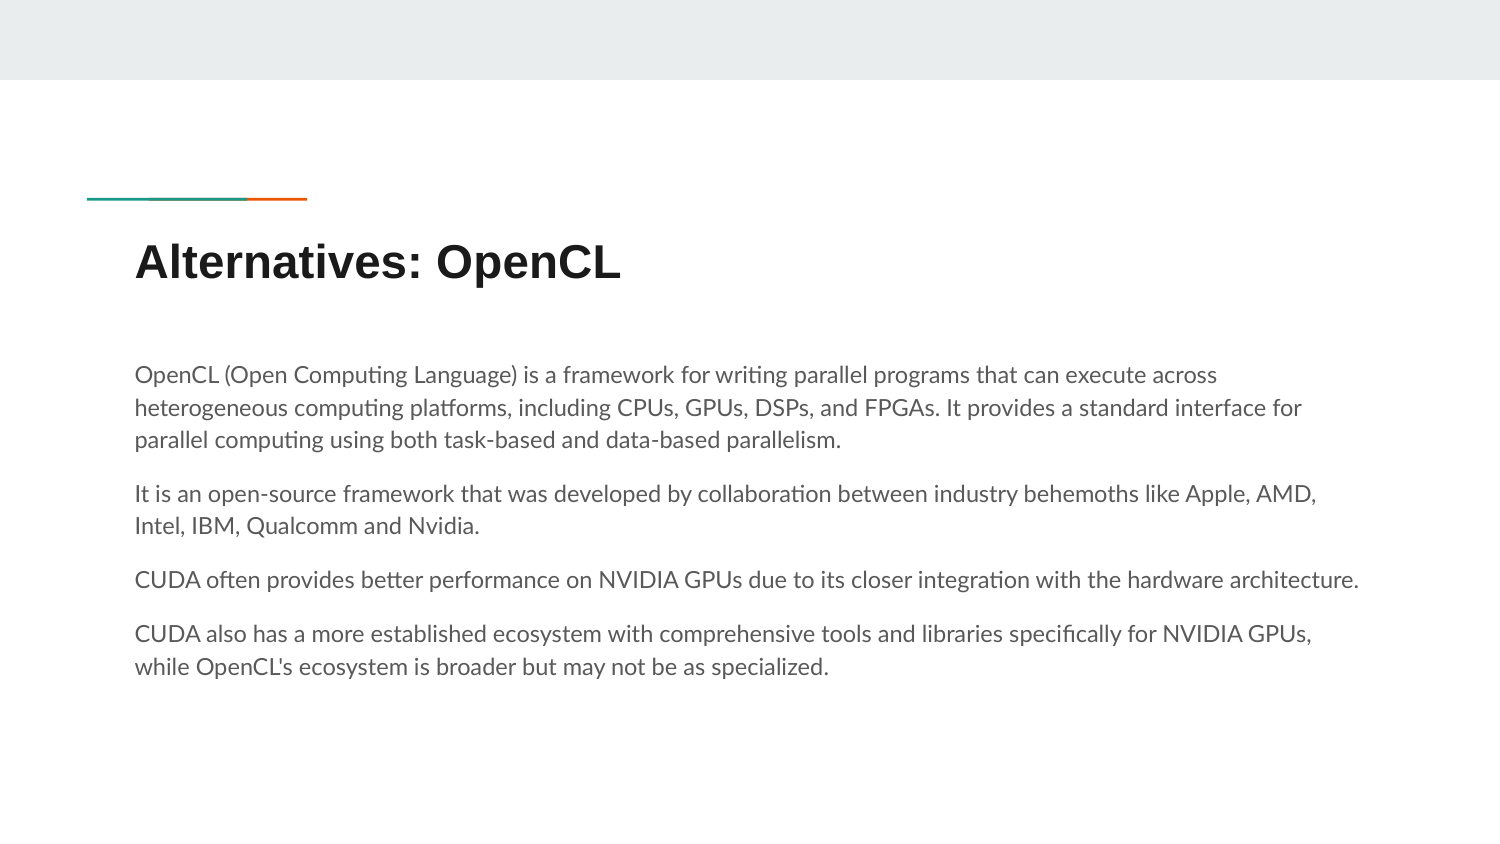

# Alternatives: OpenCL
OpenCL (Open Computing Language) is a framework for writing parallel programs that can execute across heterogeneous computing platforms, including CPUs, GPUs, DSPs, and FPGAs. It provides a standard interface for parallel computing using both task-based and data-based parallelism.
It is an open-source framework that was developed by collaboration between industry behemoths like Apple, AMD, Intel, IBM, Qualcomm and Nvidia.
CUDA often provides better performance on NVIDIA GPUs due to its closer integration with the hardware architecture.
CUDA also has a more established ecosystem with comprehensive tools and libraries specifically for NVIDIA GPUs, while OpenCL's ecosystem is broader but may not be as specialized.